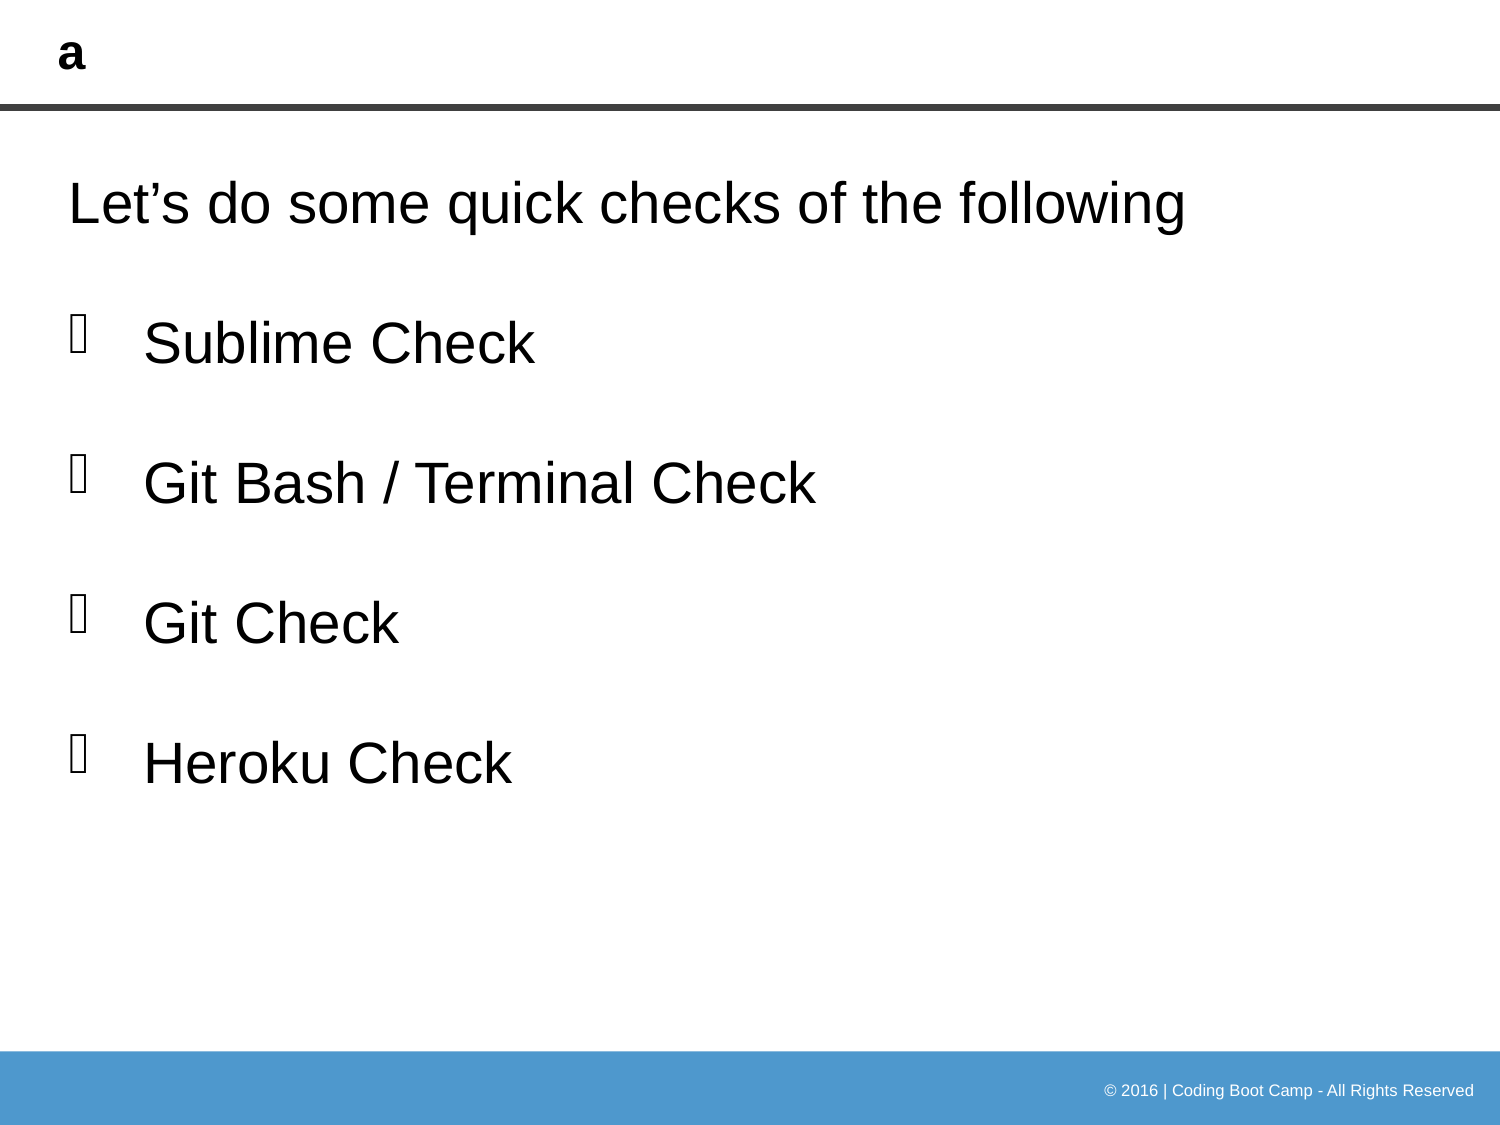

# a
Let’s do some quick checks of the following

Sublime Check

Git Bash / Terminal Check

Git Check

Heroku Check